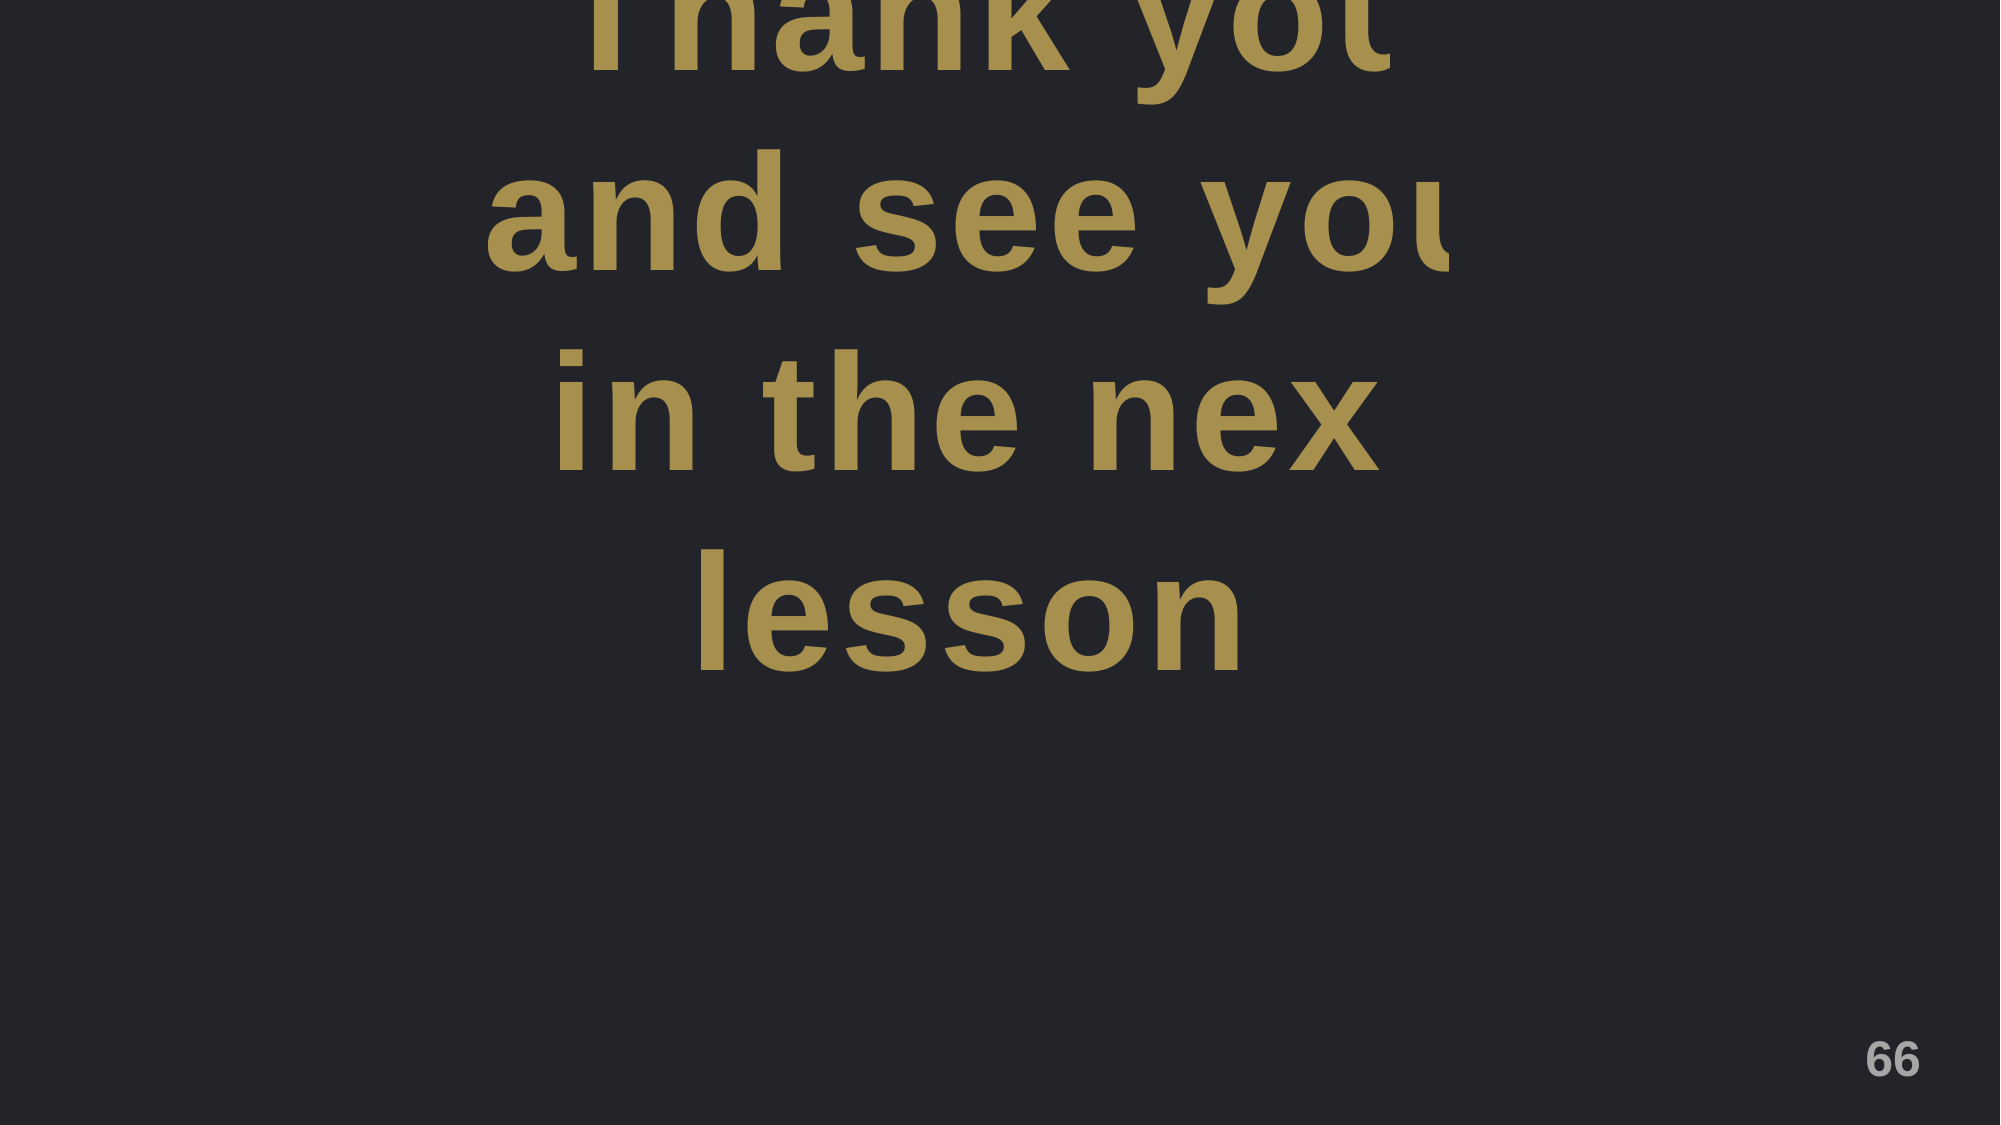

Thank you and see you in the next lesson!
66